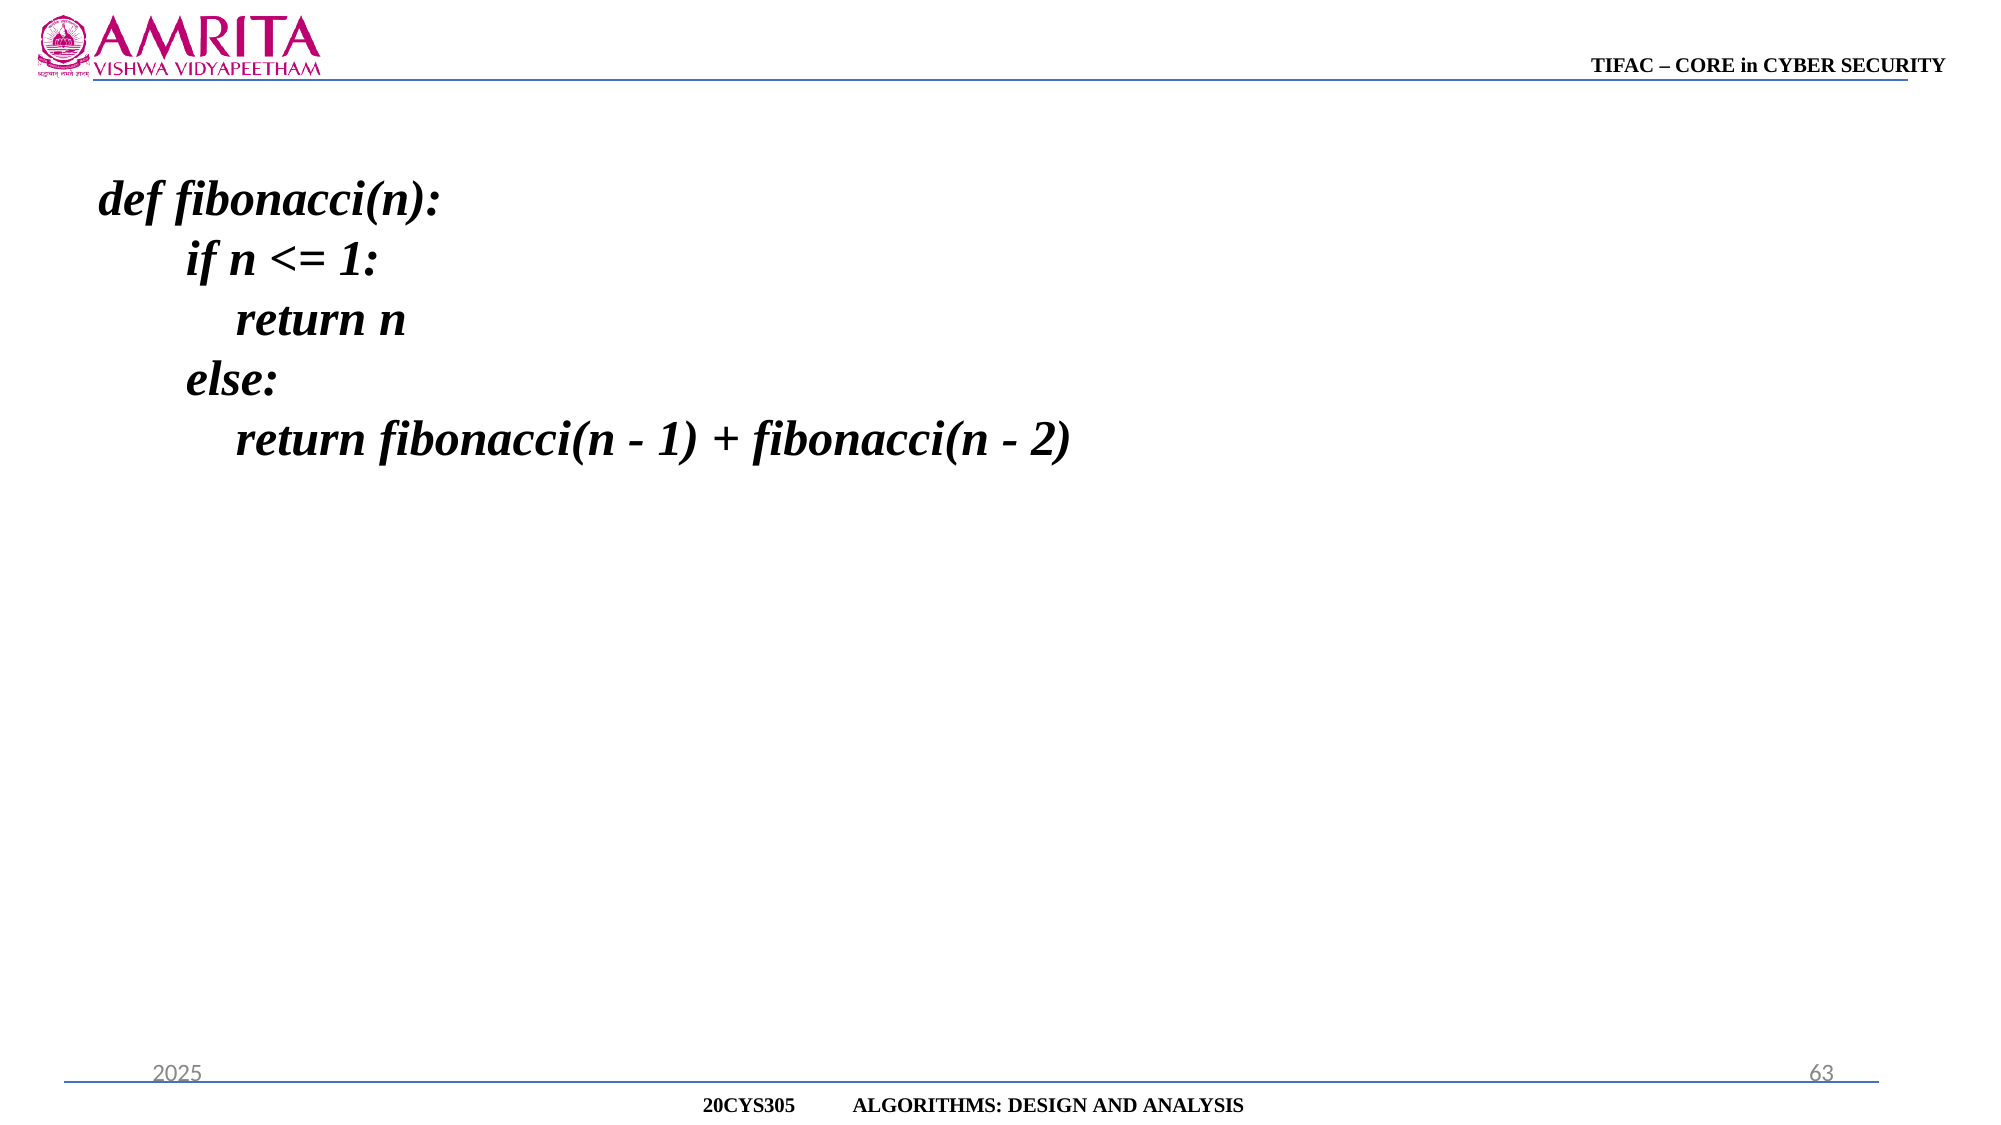

TIFAC – CORE in CYBER SECURITY
def fibonacci(n): if n <= 1:
return n else:
return fibonacci(n - 1) + fibonacci(n - 2)
2025
63
20CYS305
ALGORITHMS: DESIGN AND ANALYSIS